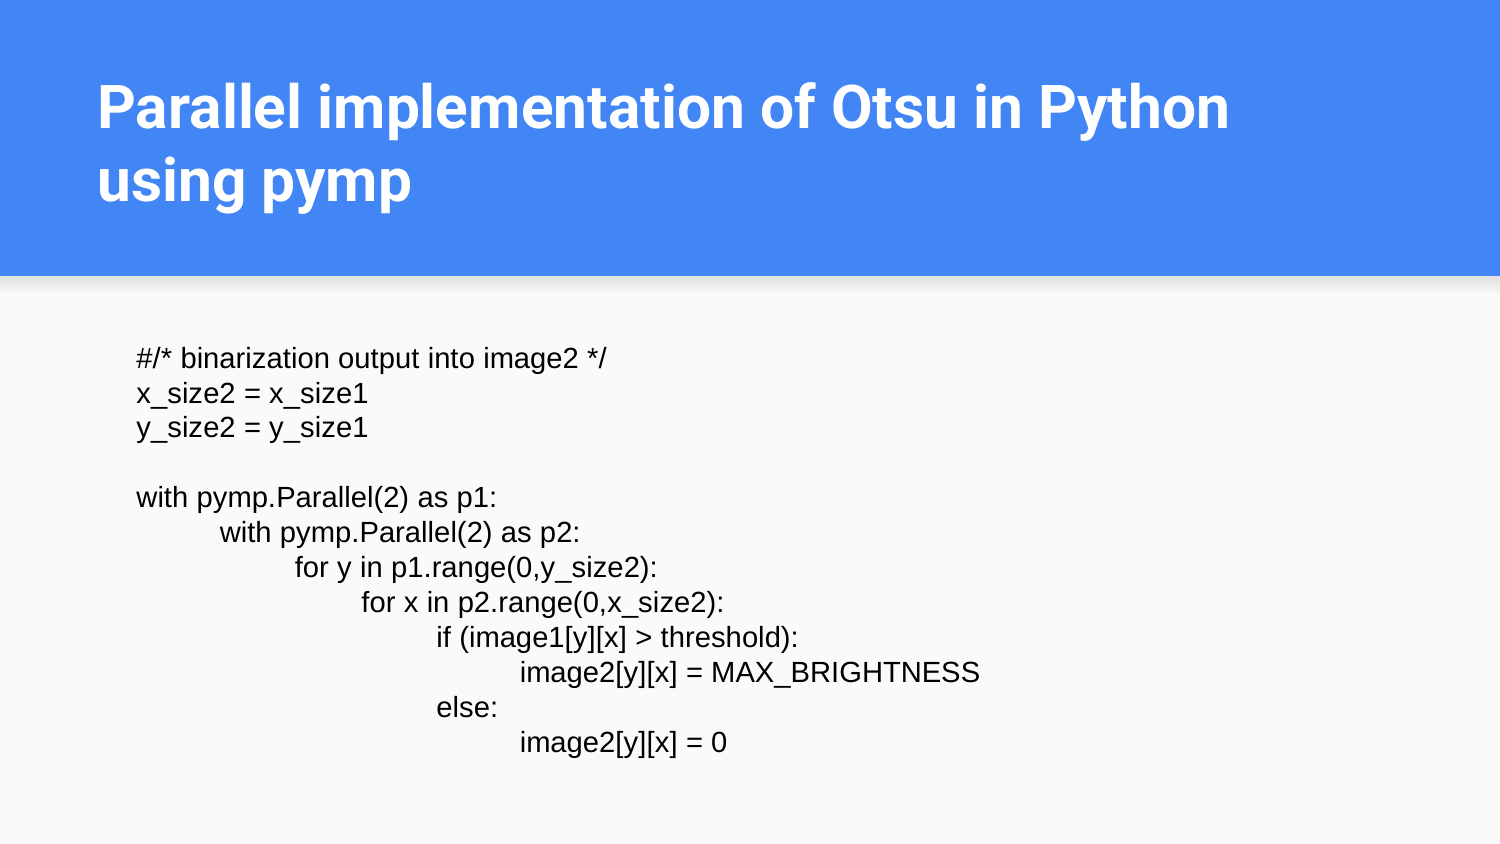

Parallel implementation of Otsu in Python using pymp
#/* binarization output into image2 */
x_size2 = x_size1
y_size2 = y_size1

with pymp.Parallel(2) as p1:
 with pymp.Parallel(2) as p2:
 for y in p1.range(0,y_size2):
for x in p2.range(0,x_size2):
if (image1[y][x] > threshold):
 image2[y][x] = MAX_BRIGHTNESS
else:
 image2[y][x] = 0